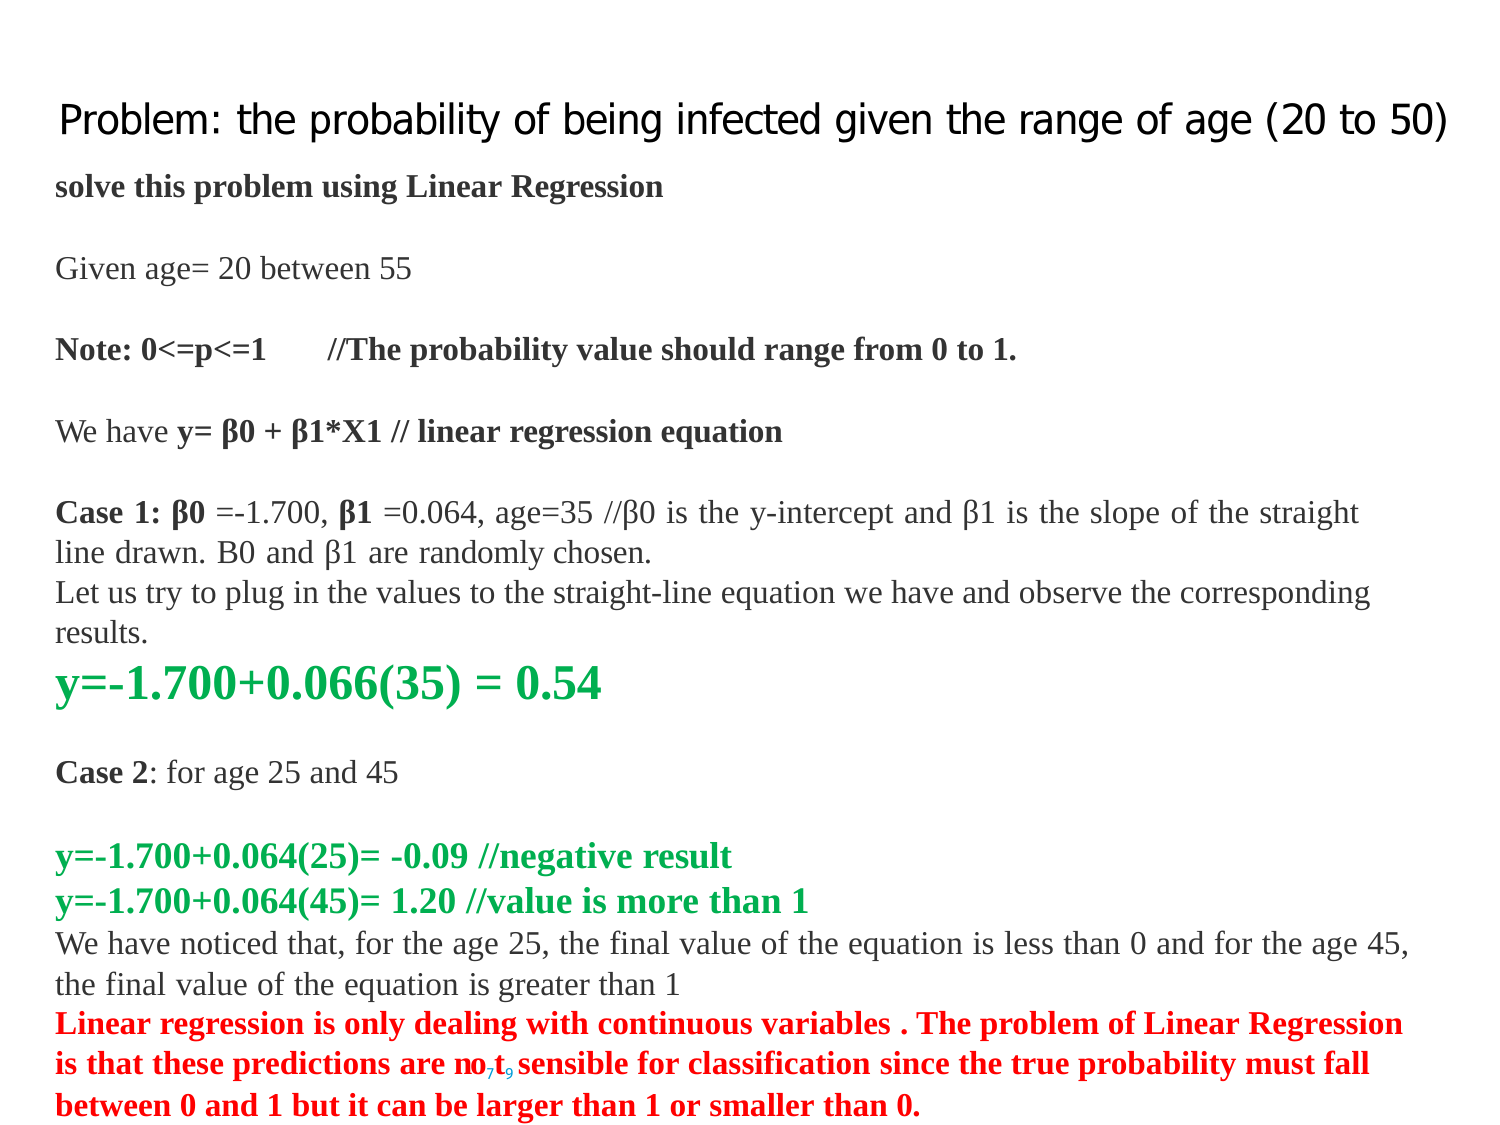

# Problem: the probability of being infected given the range of age (20 to 50)
solve this problem using Linear Regression

Given age= 20 between 55

Note: 0<=p<=1	//The probability value should range from 0 to 1.

We have y= β0 + β1*X1 // linear regression equation

Case 1: β0 =-1.700, β1 =0.064, age=35 //β0 is the y-intercept and β1 is the slope of the straight line drawn. Β0 and β1 are randomly chosen.
Let us try to plug in the values to the straight-line equation we have and observe the corresponding results.
y=-1.700+0.066(35) = 0.54
Case 2: for age 25 and 45

y=-1.700+0.064(25)= -0.09 //negative result
y=-1.700+0.064(45)= 1.20 //value is more than 1
We have noticed that, for the age 25, the final value of the equation is less than 0 and for the age 45, the final value of the equation is greater than 1
Linear regression is only dealing with continuous variables . The problem of Linear Regression is that these predictions are no7t9 sensible for classification since the true probability must fall between 0 and 1 but it can be larger than 1 or smaller than 0.